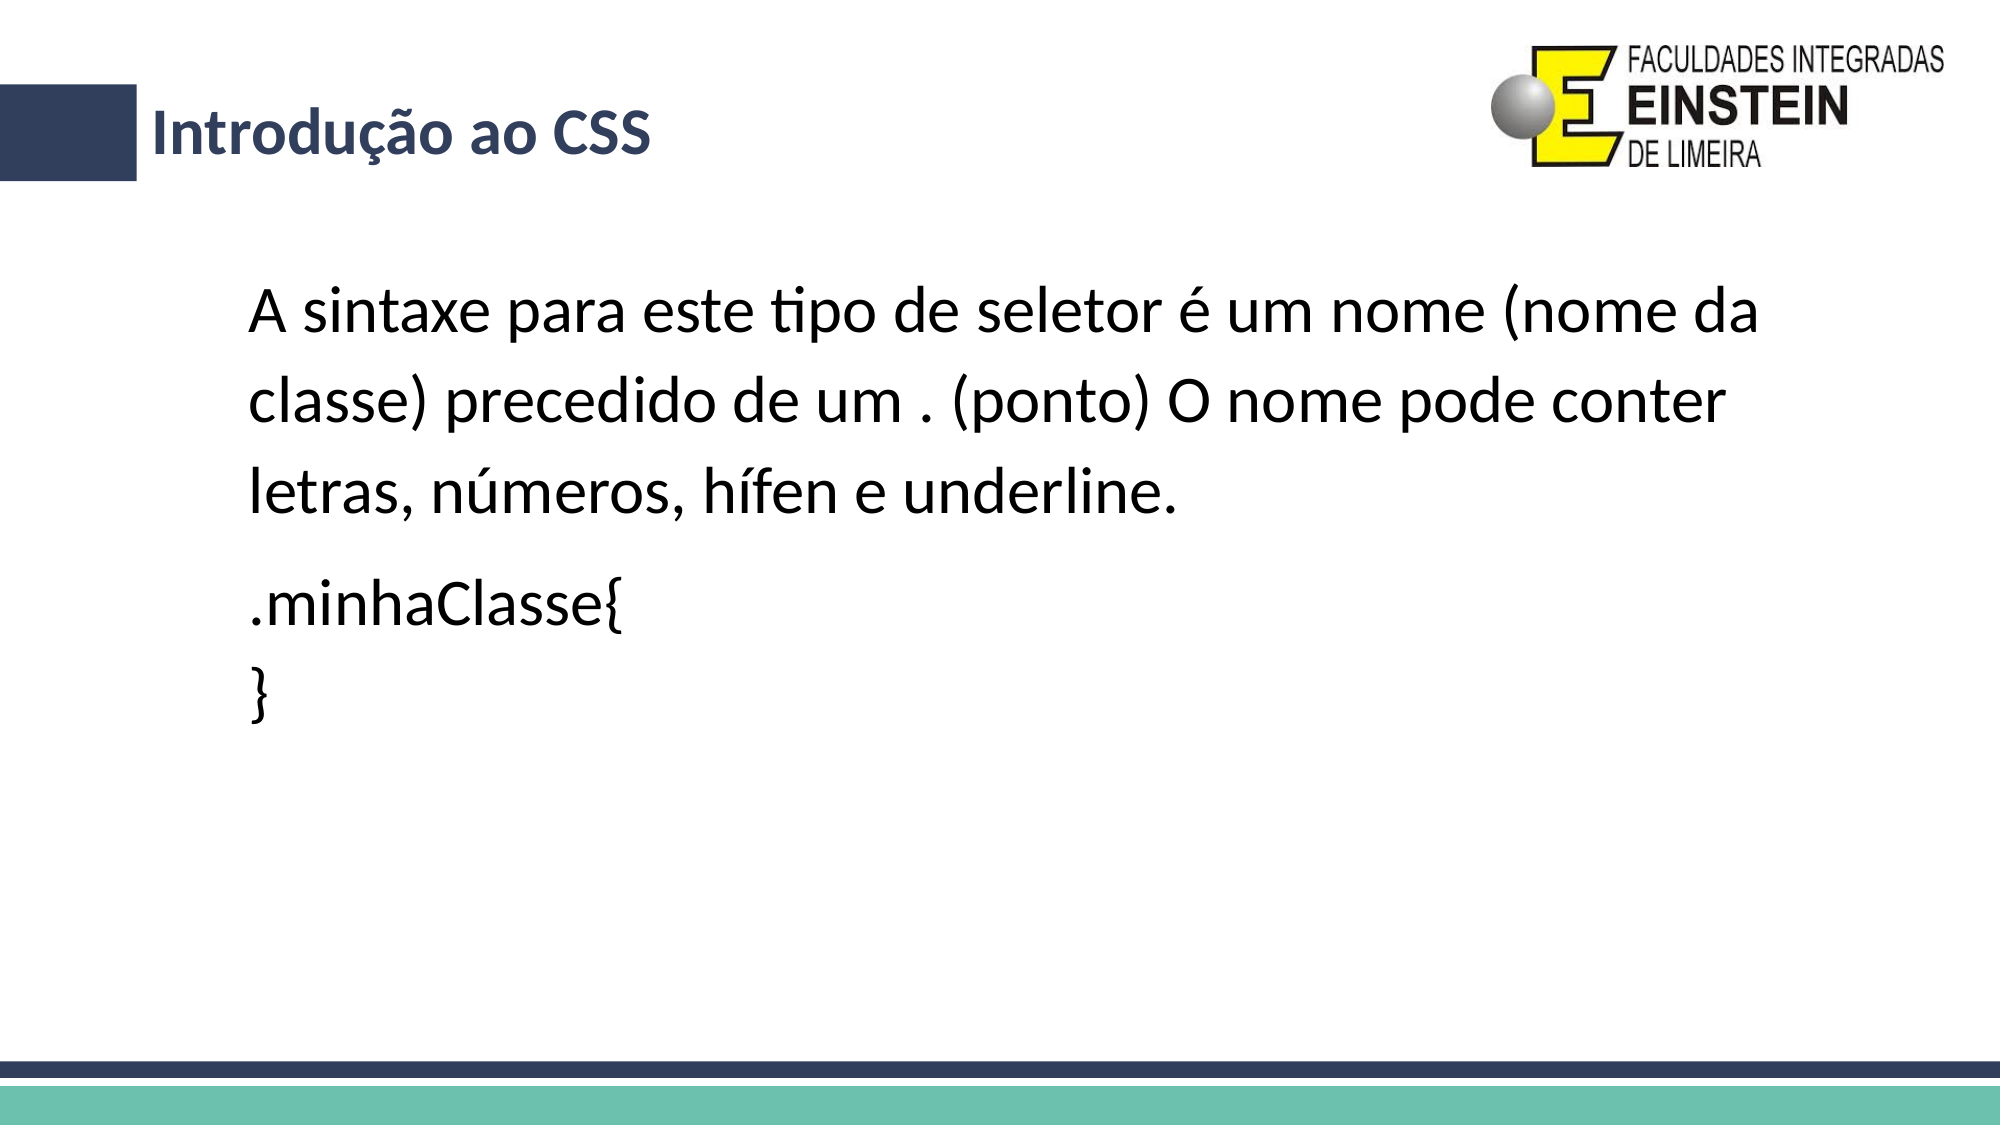

# Introdução ao CSS
A sintaxe para este tipo de seletor é um nome (nome da classe) precedido de um . (ponto) O nome pode conter letras, números, hífen e underline.
.minhaClasse{
}